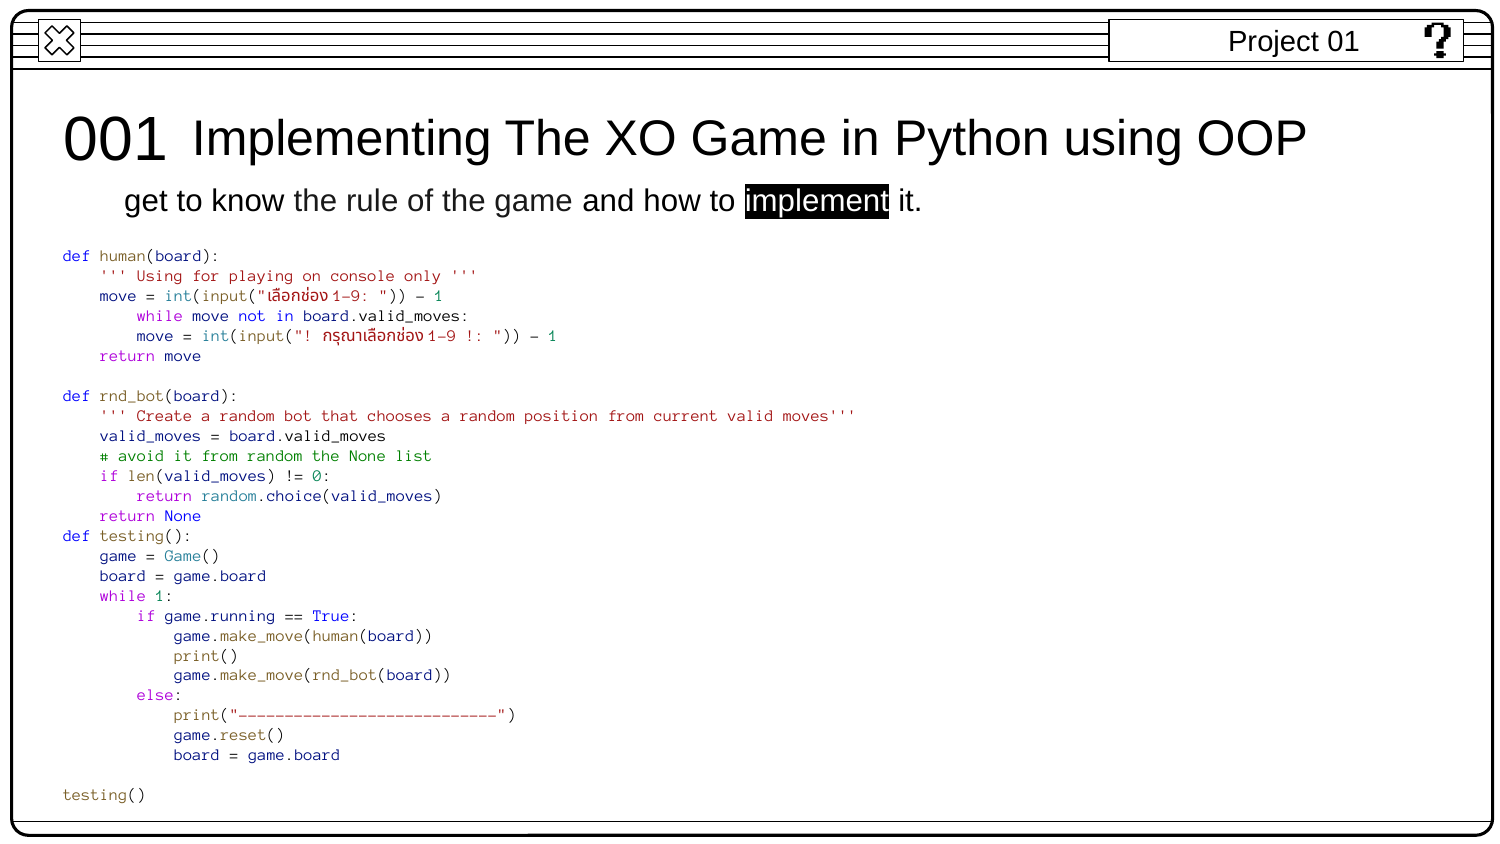

Project 01
001
Implementing The XO Game in Python using OOP
get to know the rule of the game and how to implement it.
def human(board):
    ''' Using for playing on console only '''
    move = int(input("เลือกช่อง 1-9: ")) - 1
        while move not in board.valid_moves:
        move = int(input("! กรุณาเลือกช่อง 1-9 !: ")) - 1
    return move
def rnd_bot(board):
    ''' Create a random bot that chooses a random position from current valid moves'''
    valid_moves = board.valid_moves
    # avoid it from random the None list
    if len(valid_moves) != 0:
        return random.choice(valid_moves)
    return None
def testing():
    game = Game()
    board = game.board
    while 1:
        if game.running == True:
            game.make_move(human(board))
            print()
            game.make_move(rnd_bot(board))
        else:
            print("----------------------------")
            game.reset()
            board = game.board
testing()